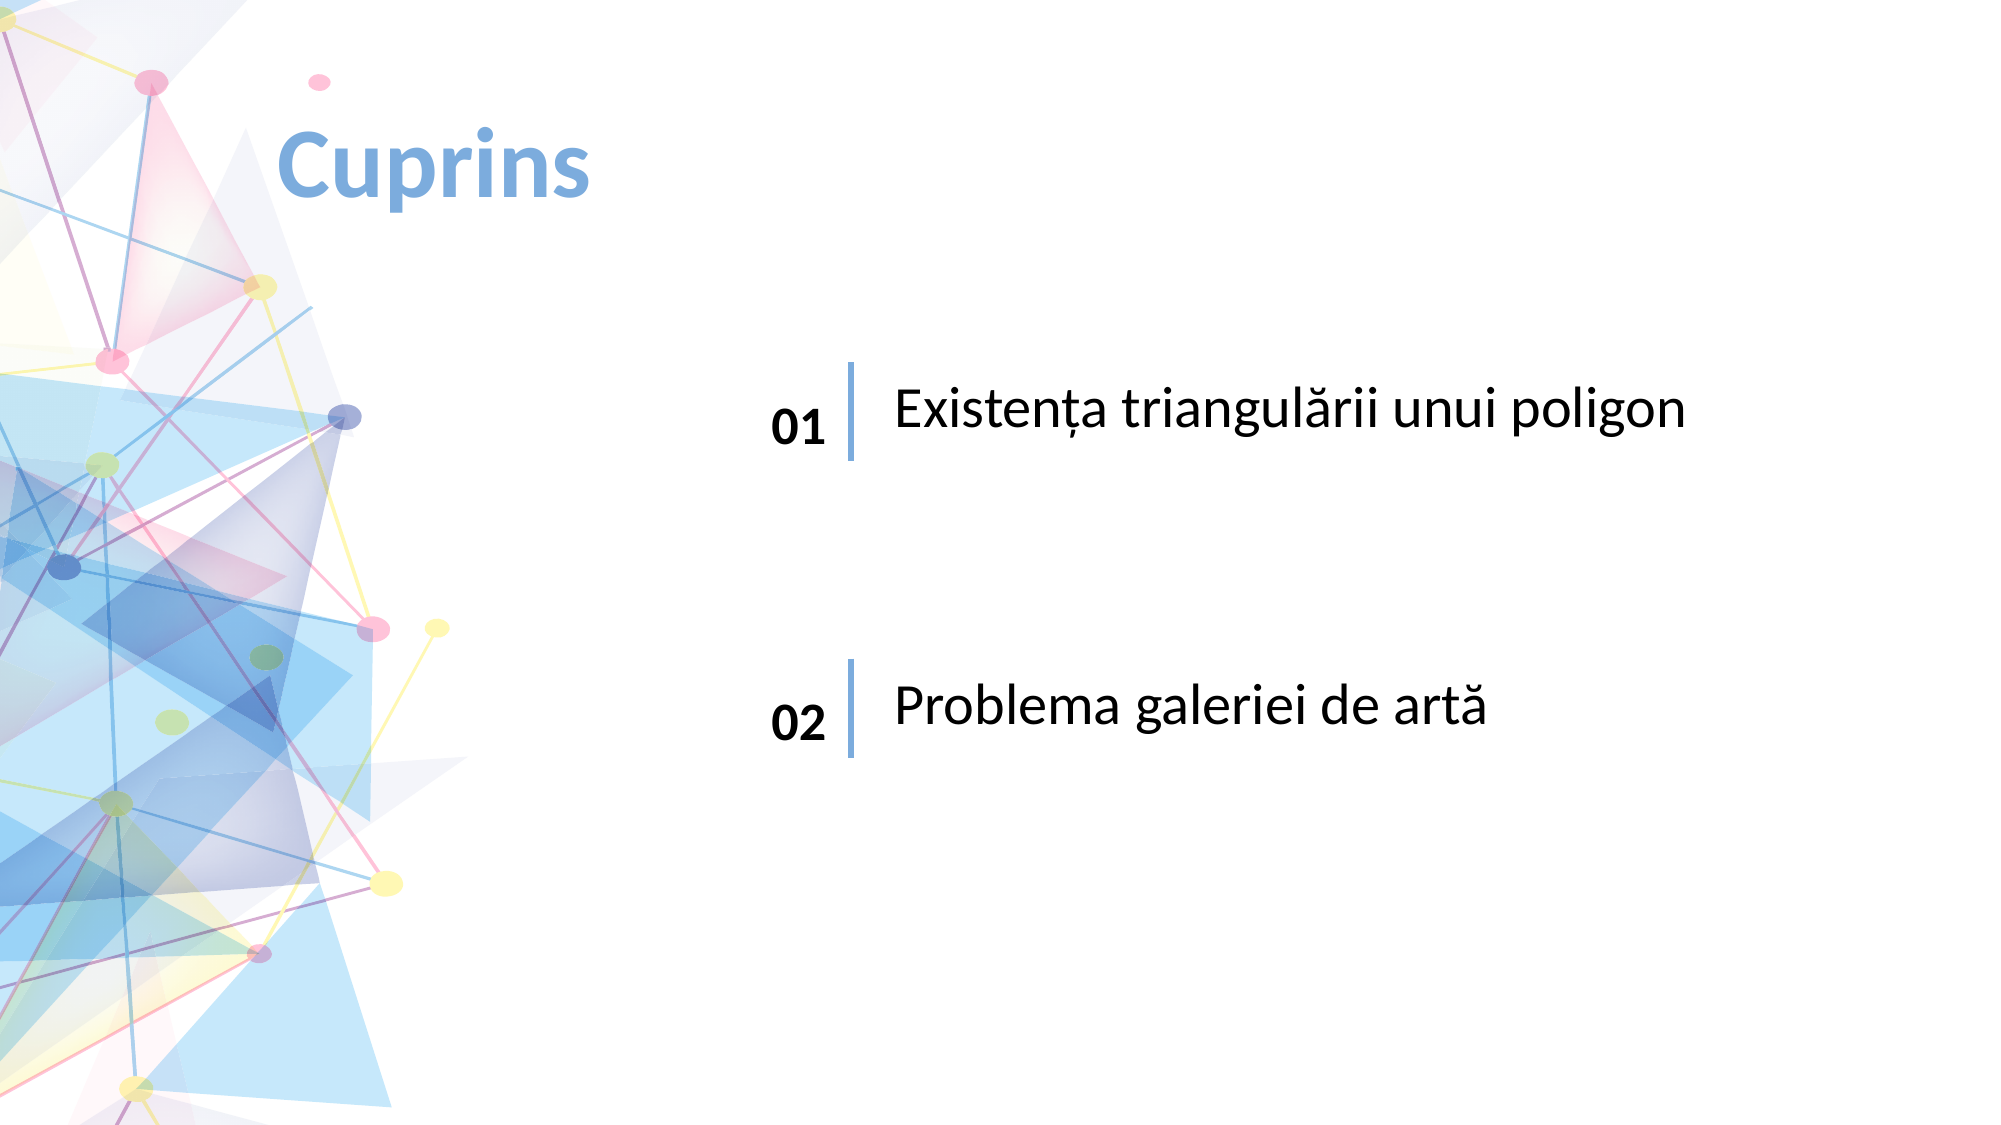

Cuprins
01
Problema galeriei de artă
Existența triangulării unui poligon

02